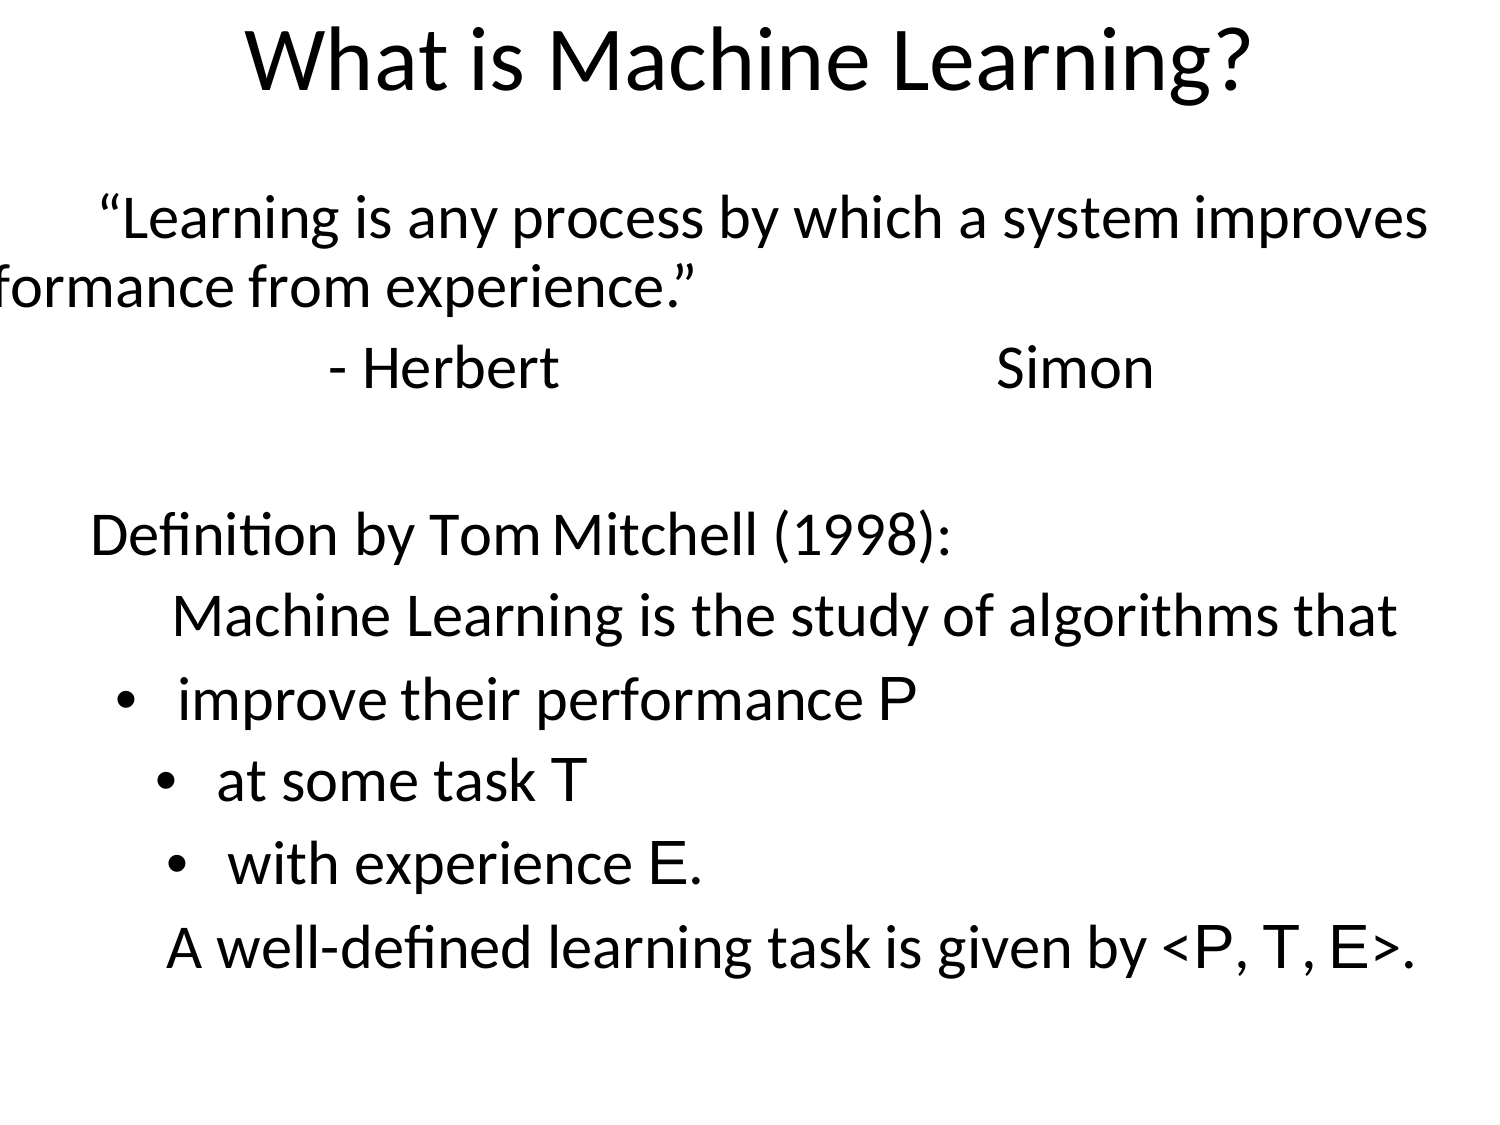

What	is	Machine	Learning?

“Learning	is	any	process	by	which	a	system	improves
performance	from	experience.”
-Herbert	Simon
Definition	by	Tom	Mitchell	(1998):
Machine	Learning	is	the	study	of	algorithms	that
•improve	their	performance	P
•at	some	task	T
•with	experience	E.
A	well-defined	learning	task	is	given	by	<P,	T,	E>.